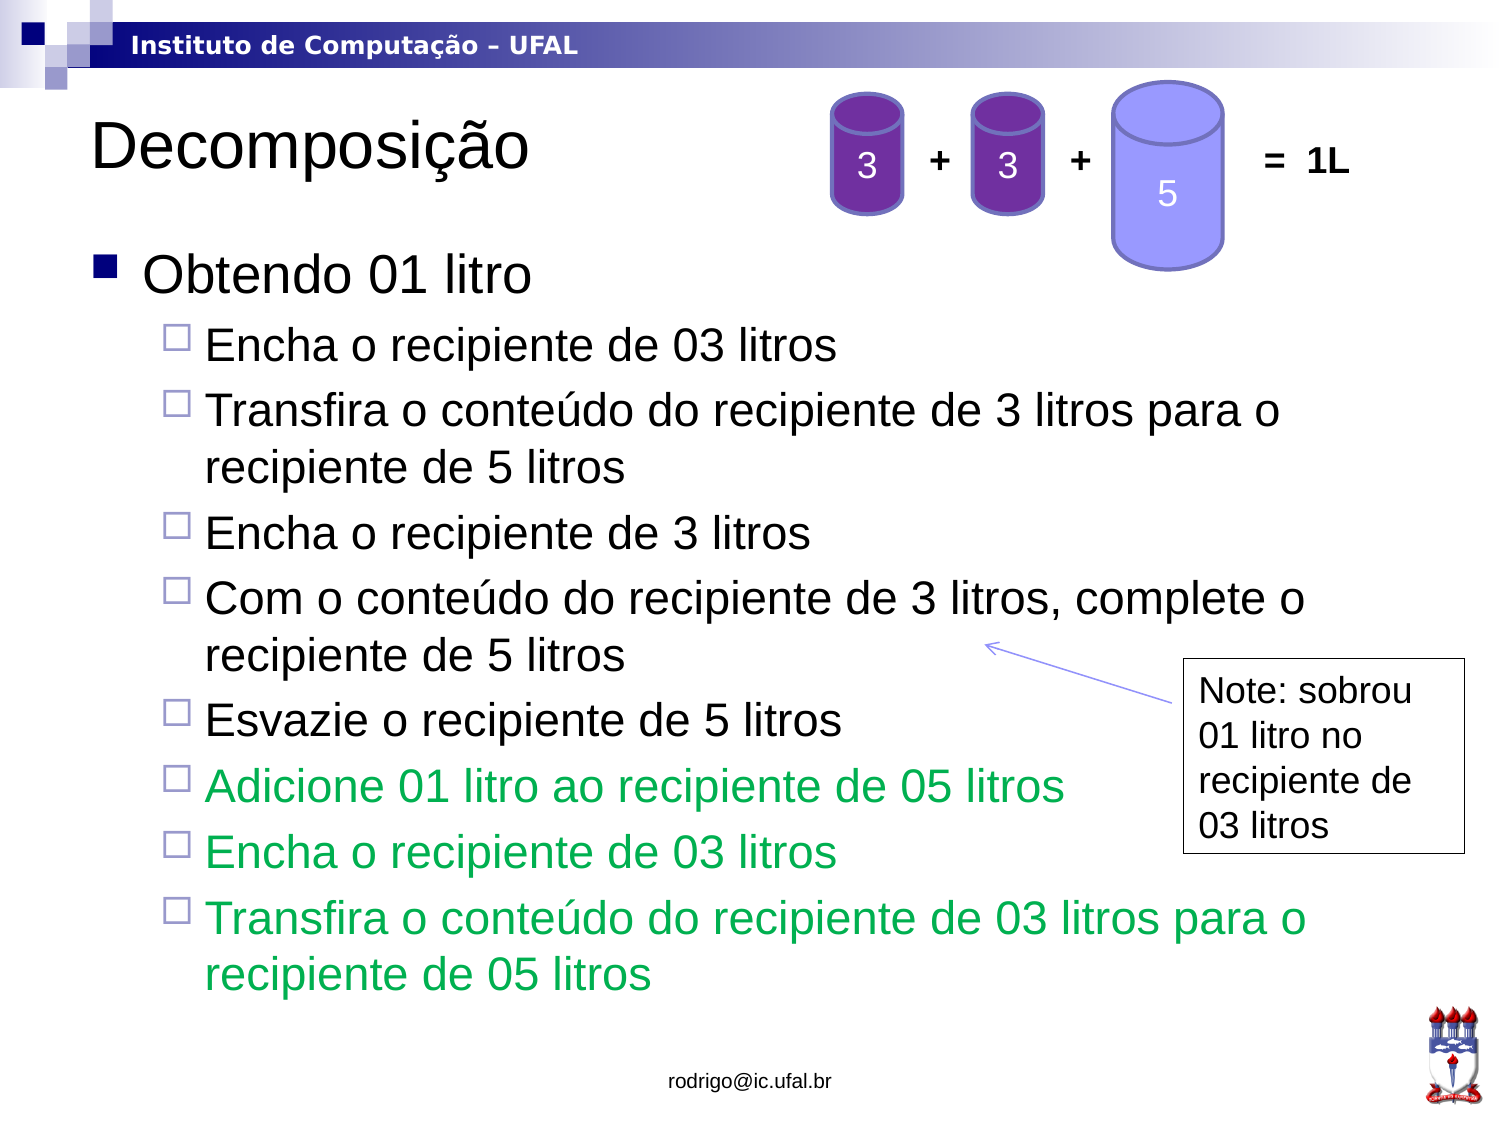

# Decomposição
5
3
3
+
+
=  1L
Obtendo 01 litro
Encha o recipiente de 03 litros
Transfira o conteúdo do recipiente de 3 litros para o recipiente de 5 litros
Encha o recipiente de 3 litros
Com o conteúdo do recipiente de 3 litros, complete o recipiente de 5 litros
Esvazie o recipiente de 5 litros
Adicione 01 litro ao recipiente de 05 litros
Encha o recipiente de 03 litros
Transfira o conteúdo do recipiente de 03 litros para o recipiente de 05 litros
Note: sobrou 01 litro no recipiente de 03 litros
rodrigo@ic.ufal.br